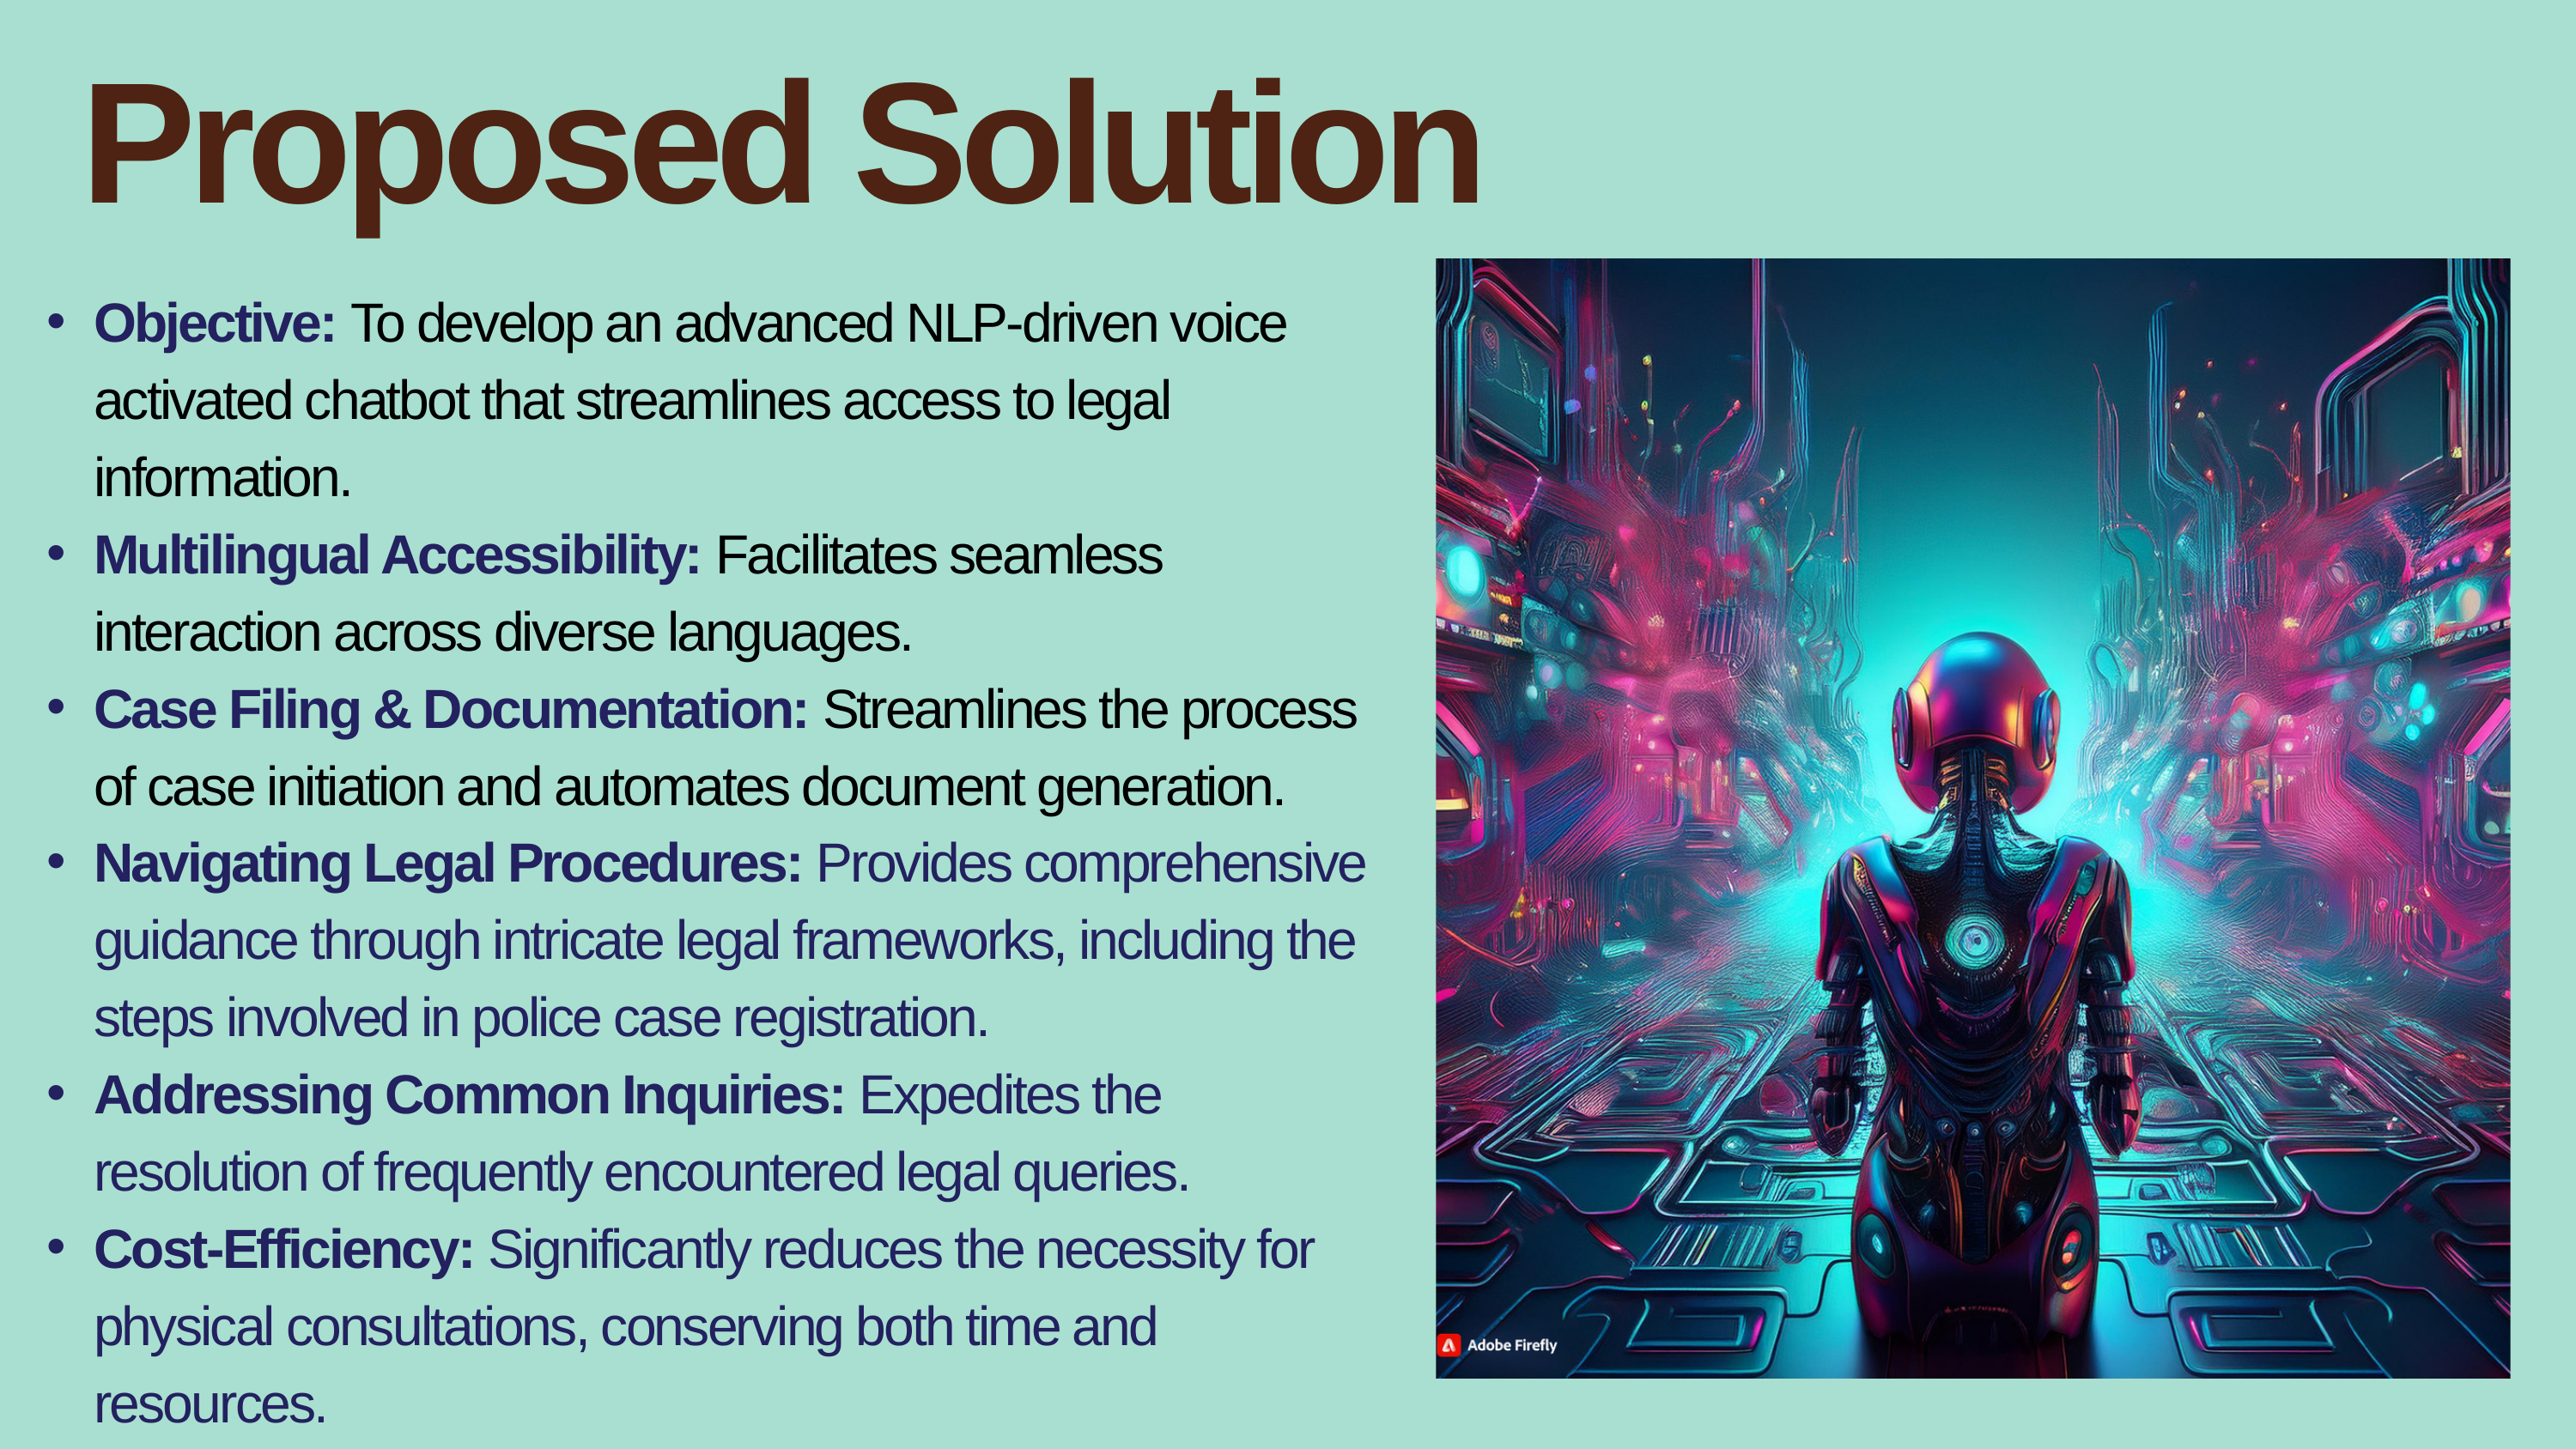

Proposed Solution

Objective: To develop an advanced NLP-driven voice activated chatbot that streamlines access to legal information.
Multilingual Accessibility: Facilitates seamless interaction across diverse languages.
Case Filing & Documentation: Streamlines the process of case initiation and automates document generation.
Navigating Legal Procedures: Provides comprehensive guidance through intricate legal frameworks, including the steps involved in police case registration.
Addressing Common Inquiries: Expedites the resolution of frequently encountered legal queries.
Cost-Efficiency: Significantly reduces the necessity for physical consultations, conserving both time and resources.